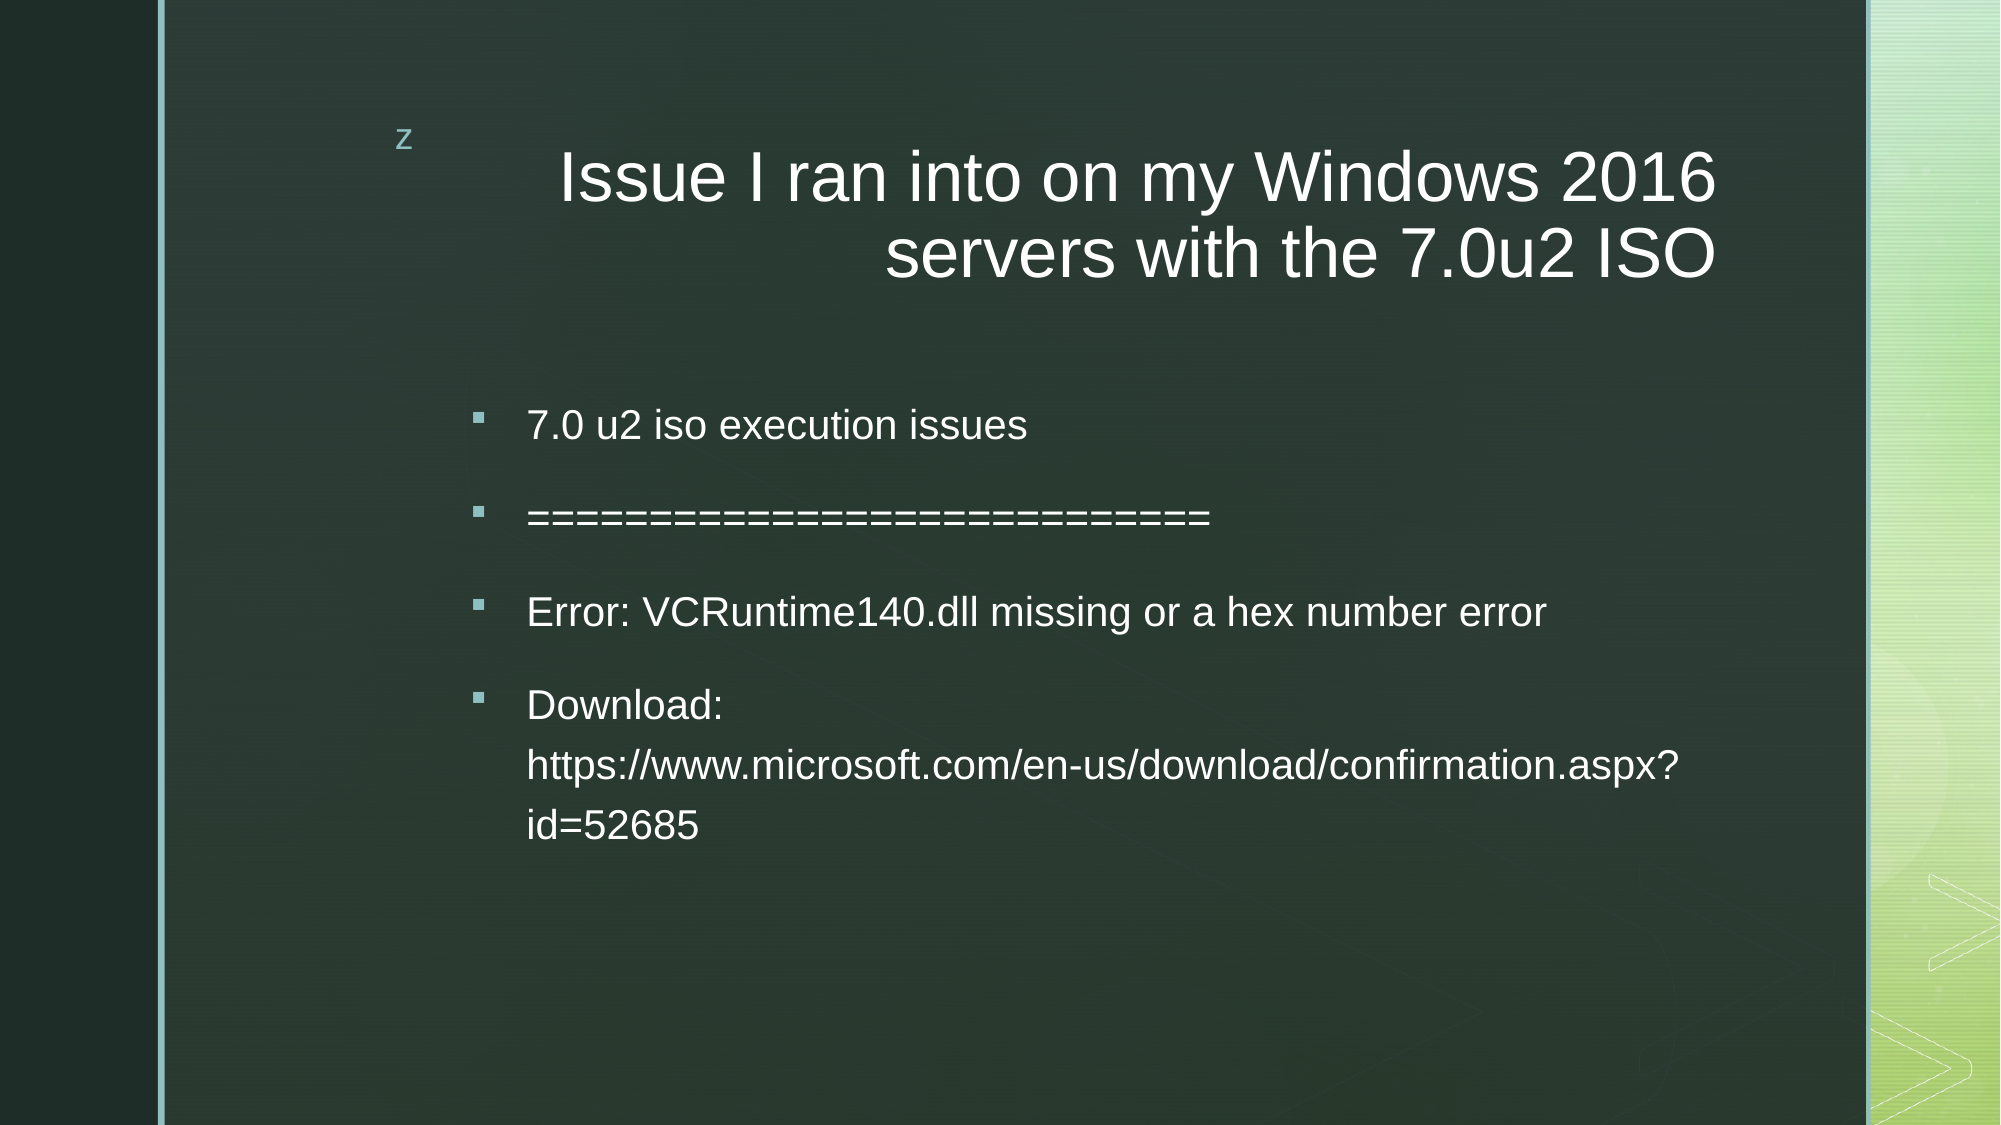

# Issue I ran into on my Windows 2016 servers with the 7.0u2 ISO
7.0 u2 iso execution issues
============================
Error: VCRuntime140.dll missing or a hex number error
Download: https://www.microsoft.com/en-us/download/confirmation.aspx?id=52685